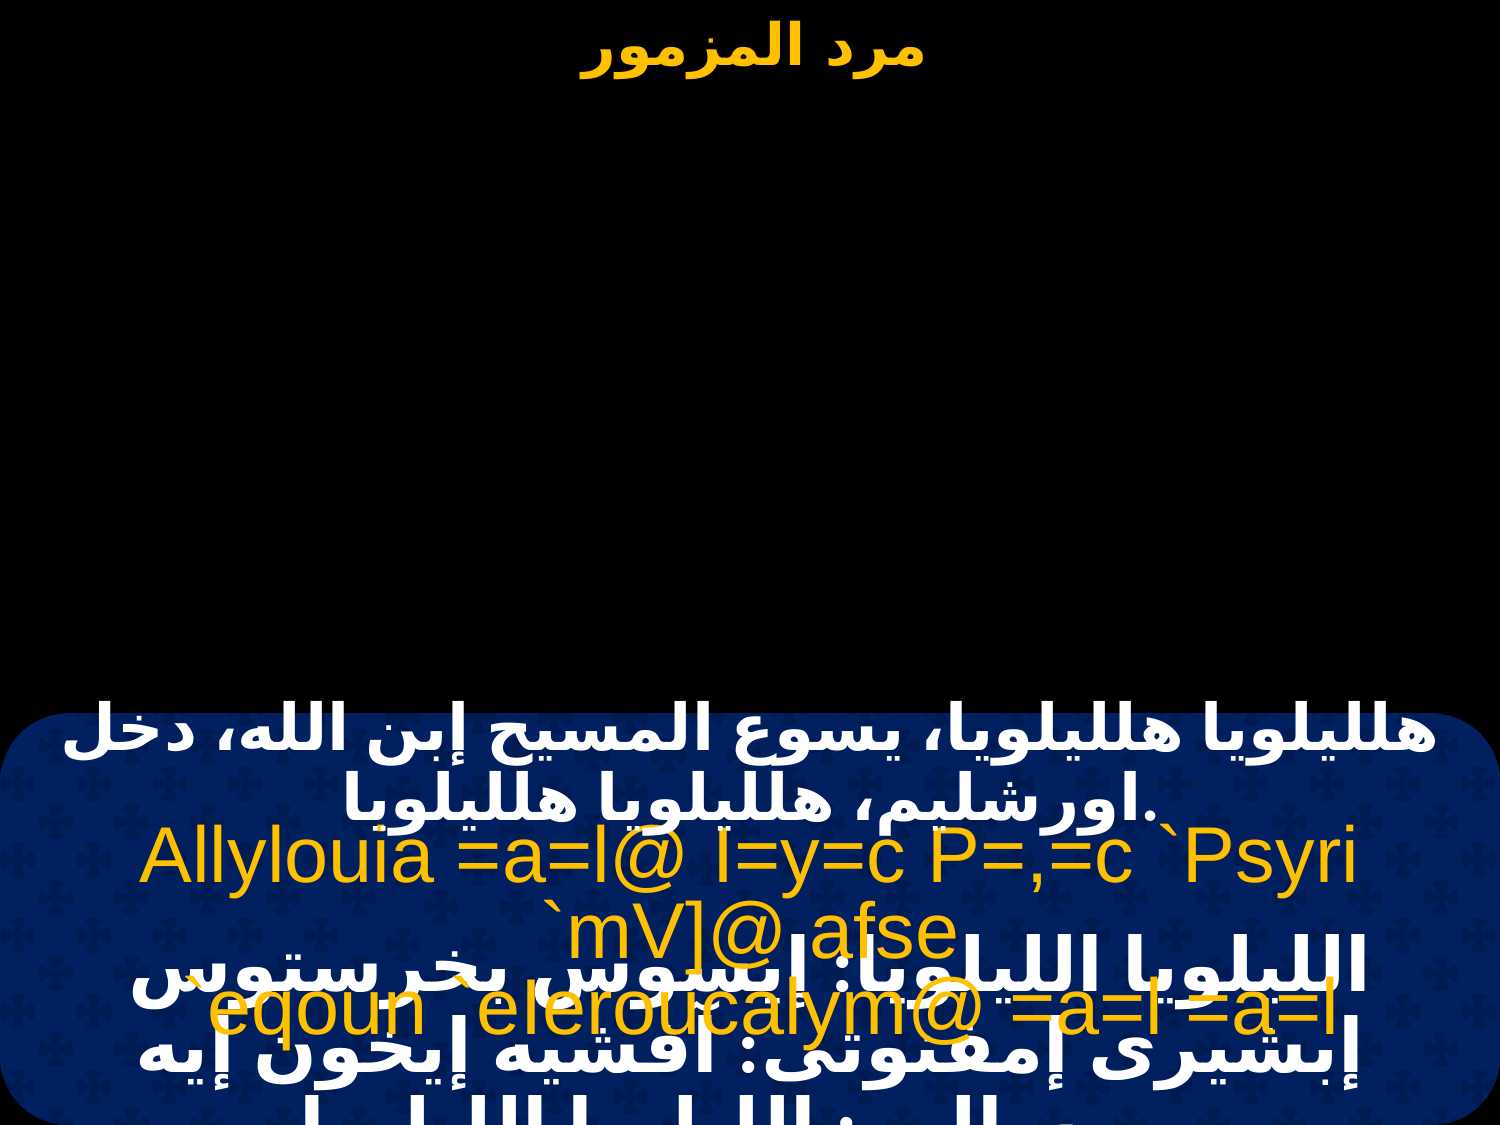

# مرد مزمور الشعانين
هلليلويا هلليلويا، يسوع المسيح إبن الله، دخل اورشليم، هلليلويا هلليلويا.
Allylouia =a=l@ I=y=c P=,=c `Psyri `mV]@ afse
 `eqoun `eIeroucalym@ =a=l =a=l
الليلويا الليلويا: إيسوس بخرستوس إبشيرى إمفنوتى: آفشيه إيخون إيه يروساليم: الليلويا الليلويا